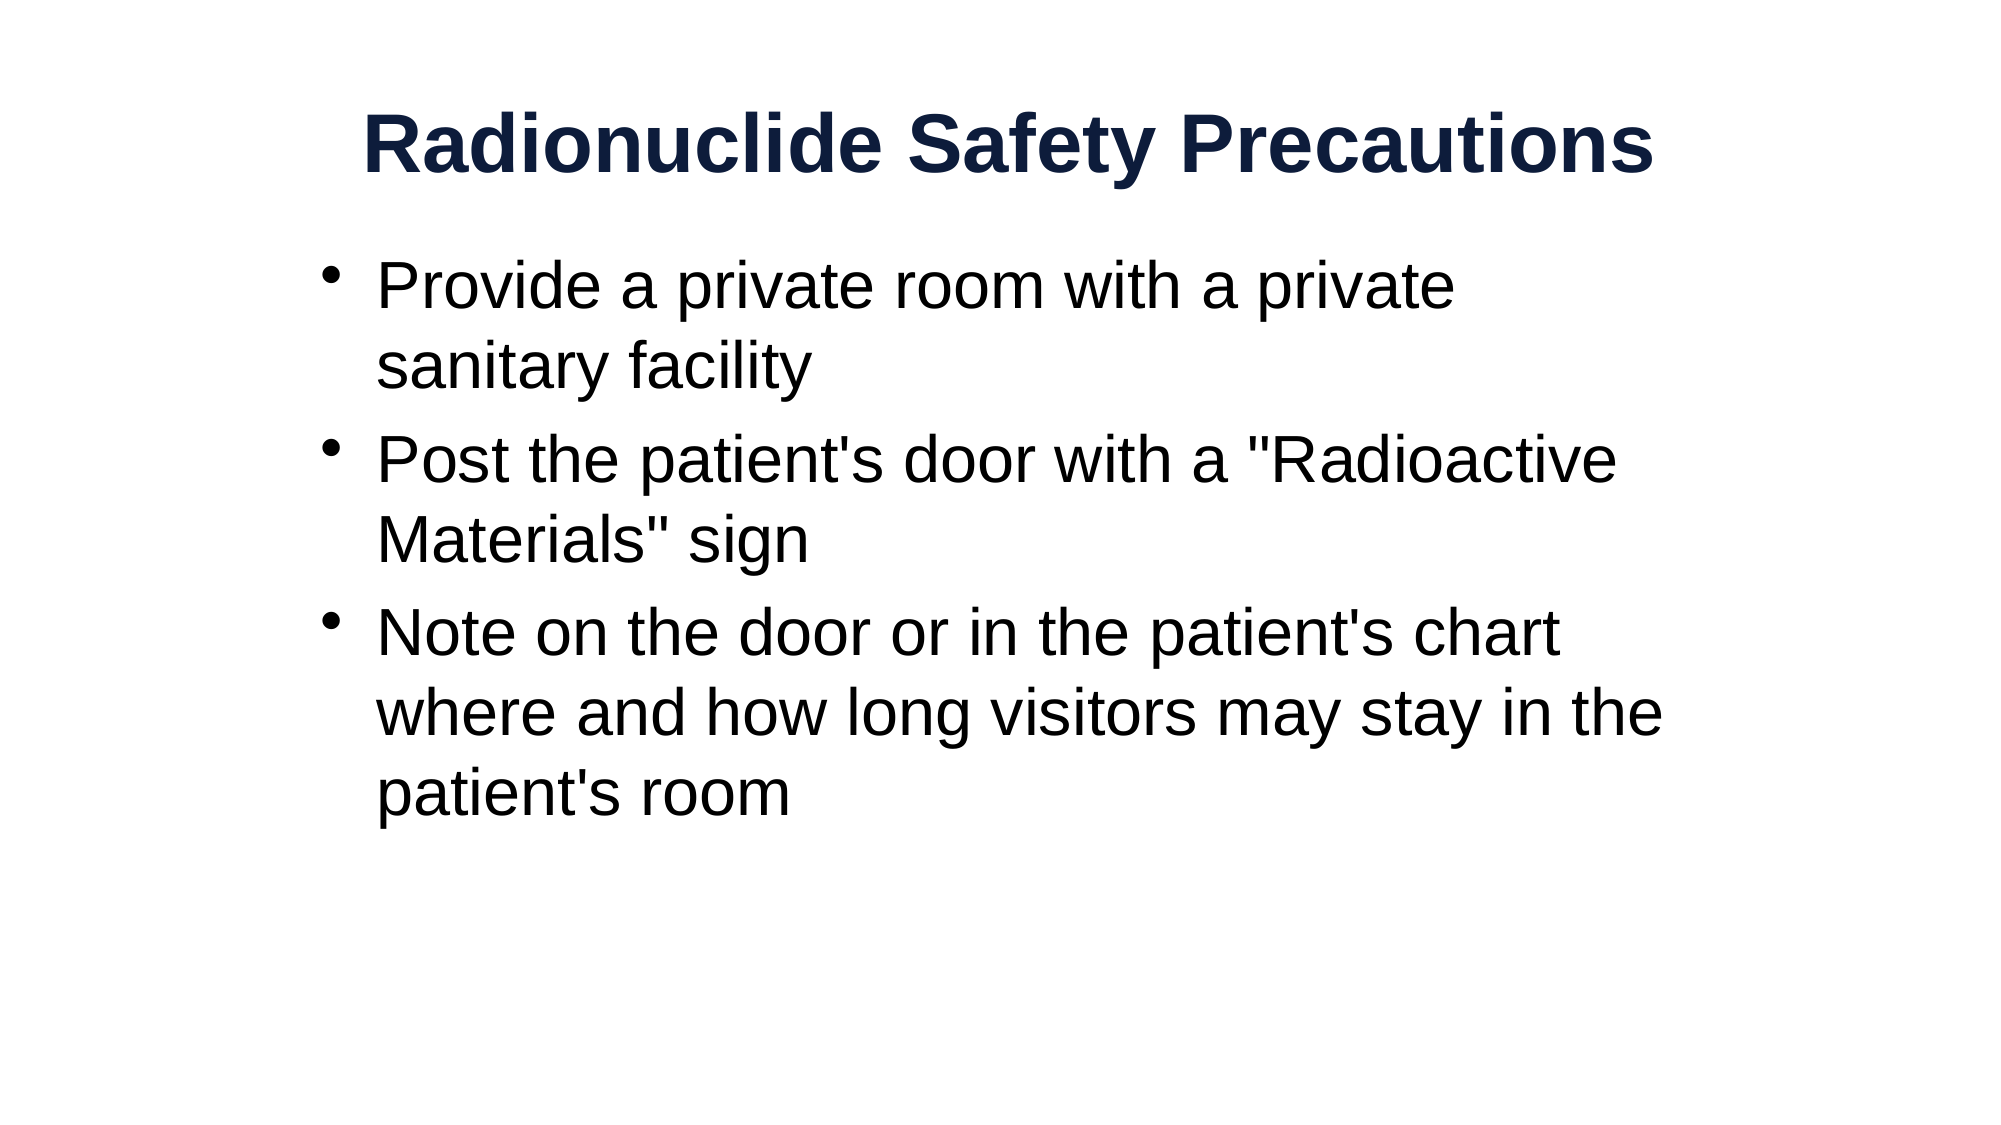

Radionuclide Safety Precautions
Provide a private room with a private sanitary facility
Post the patient's door with a "Radioactive Materials" sign
Note on the door or in the patient's chart where and how long visitors may stay in the patient's room